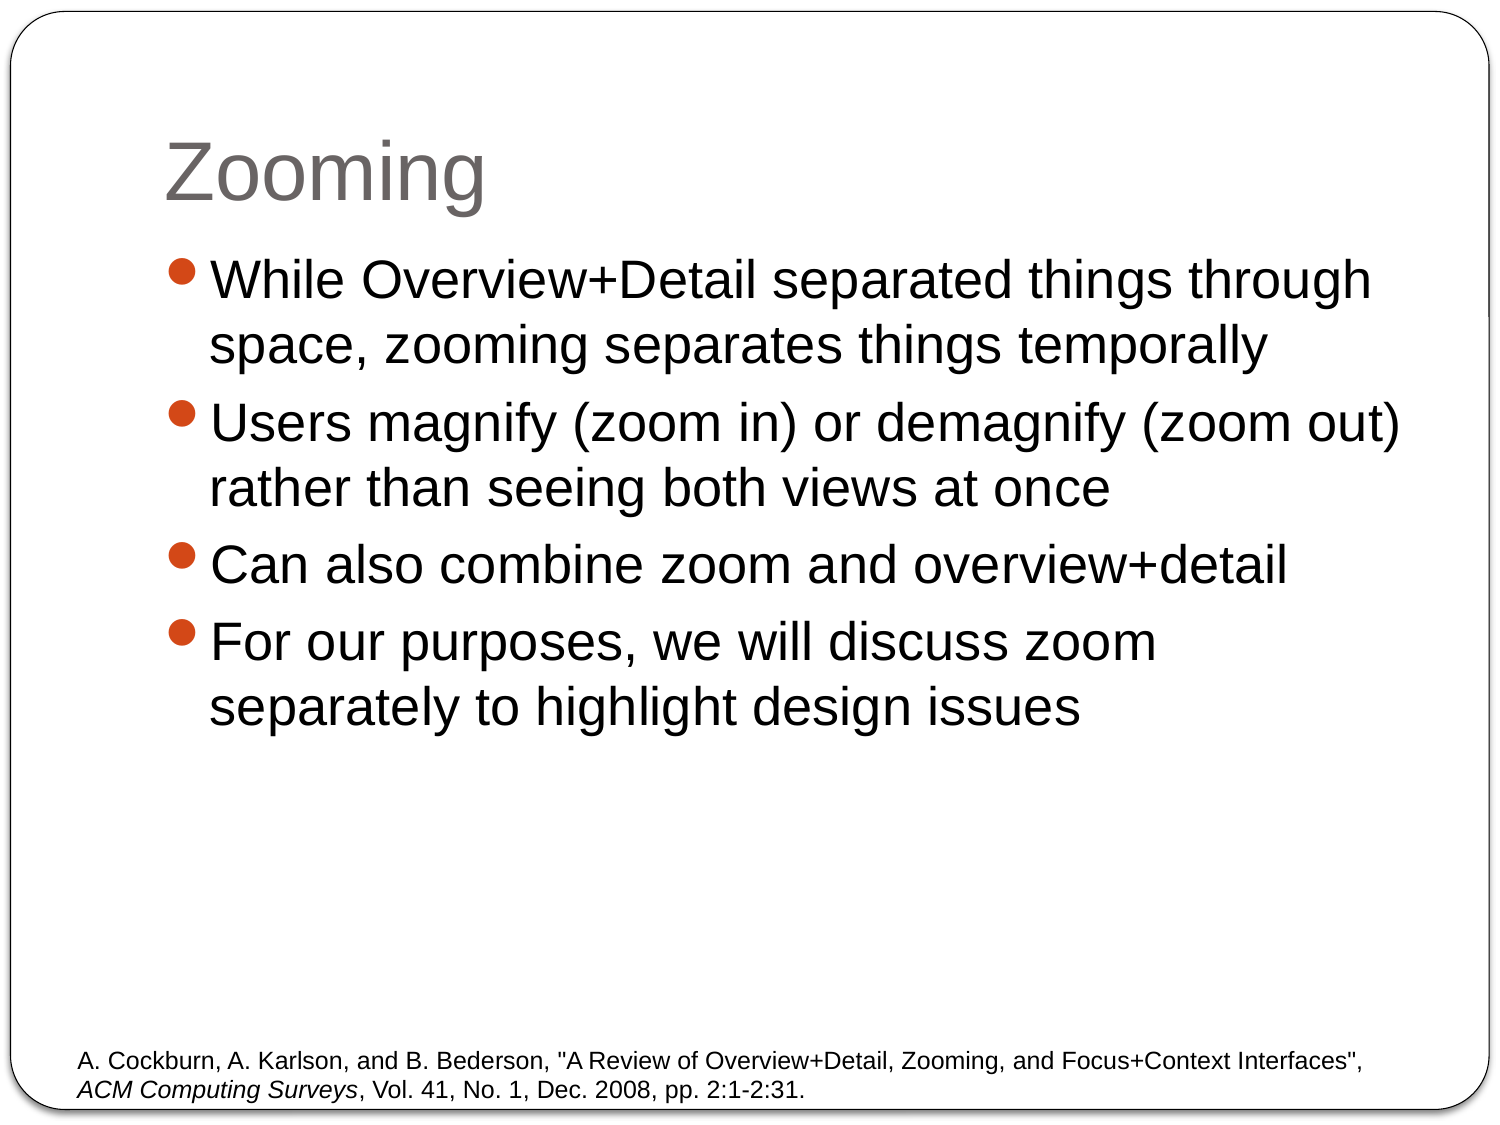

# Zooming
While Overview+Detail separated things through space, zooming separates things temporally
Users magnify (zoom in) or demagnify (zoom out) rather than seeing both views at once
Can also combine zoom and overview+detail
For our purposes, we will discuss zoom separately to highlight design issues
A. Cockburn, A. Karlson, and B. Bederson, "A Review of Overview+Detail, Zooming, and Focus+Context Interfaces", ACM Computing Surveys, Vol. 41, No. 1, Dec. 2008, pp. 2:1-2:31.